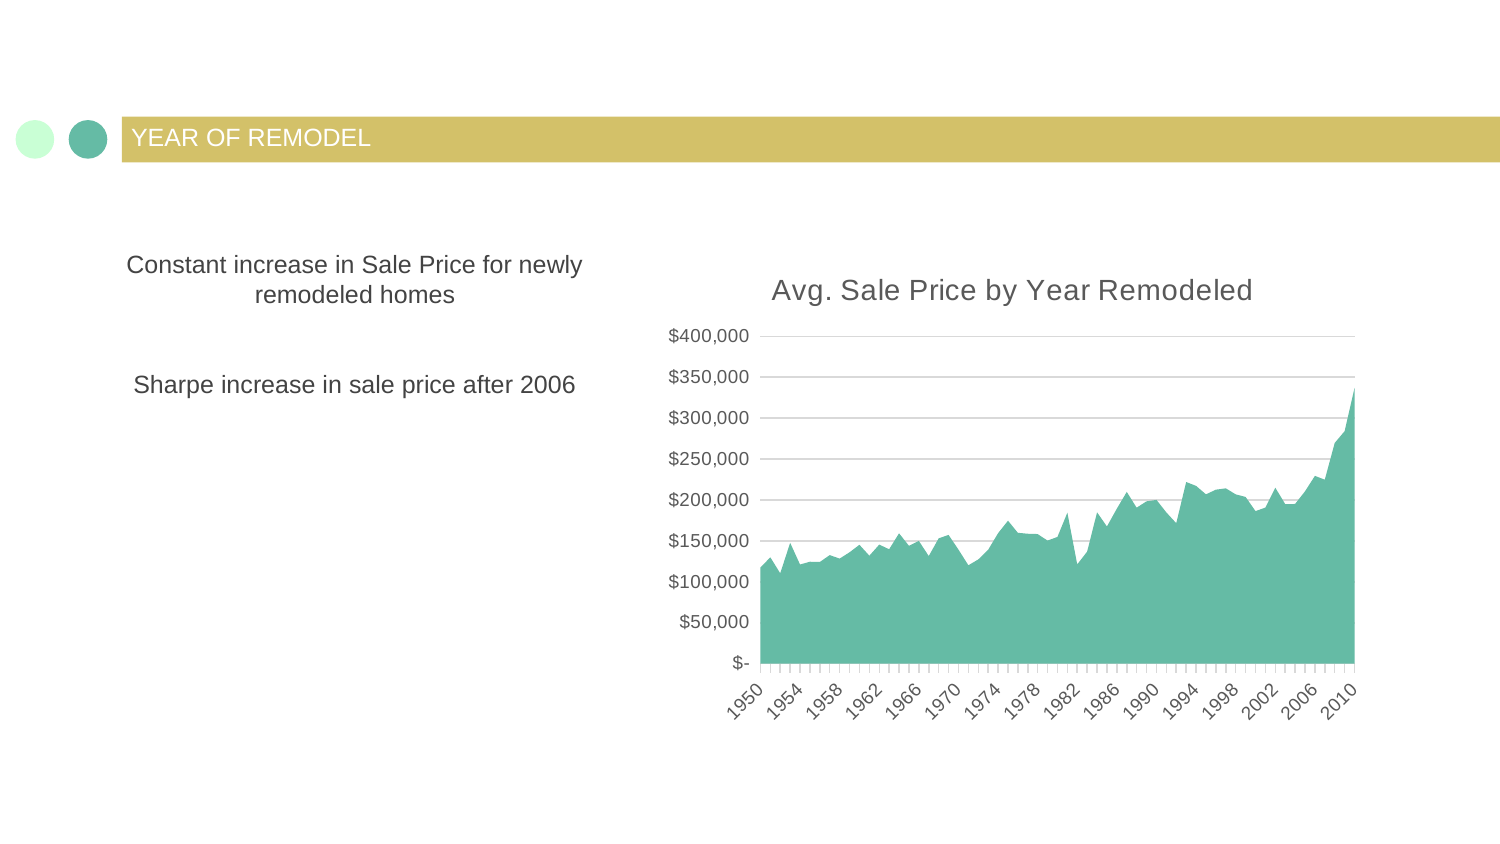

# YEAR OF REMODEL
Constant increase in Sale Price for newly remodeled homes

Sharpe increase in sale price after 2006

### Chart: Avg. Sale Price by Year Remodeled

| Category | Total |
|---|---|
| 1950 | 117463.05617977527 |
| 1951 | 129975.0 |
| 1952 | 110398.6 |
| 1953 | 147640.0 |
| 1954 | 121142.85714285714 |
| 1955 | 124511.11111111111 |
| 1956 | 124235.0 |
| 1957 | 132656.44444444444 |
| 1958 | 128386.66666666667 |
| 1959 | 136054.55555555556 |
| 1960 | 145212.5 |
| 1961 | 131881.25 |
| 1962 | 145471.42857142858 |
| 1963 | 139765.38461538462 |
| 1964 | 159218.18181818182 |
| 1965 | 143951.73684210525 |
| 1966 | 149914.66666666666 |
| 1967 | 131458.33333333334 |
| 1968 | 153095.88235294117 |
| 1969 | 157297.07142857142 |
| 1970 | 139367.3076923077 |
| 1971 | 120230.55555555556 |
| 1972 | 127330.0 |
| 1973 | 139081.81818181818 |
| 1974 | 159357.14285714287 |
| 1975 | 174652.4 |
| 1976 | 159868.5 |
| 1977 | 158702.0 |
| 1978 | 158362.5 |
| 1979 | 150357.2 |
| 1980 | 154812.5 |
| 1981 | 184425.0 |
| 1982 | 121271.42857142857 |
| 1983 | 136880.0 |
| 1984 | 184928.57142857142 |
| 1985 | 167611.11111111112 |
| 1986 | 189400.0 |
| 1987 | 209790.0 |
| 1988 | 190533.33333333334 |
| 1989 | 198318.18181818182 |
| 1990 | 200042.0 |
| 1991 | 184714.2857142857 |
| 1992 | 171611.76470588235 |
| 1993 | 221994.94736842104 |
| 1994 | 217231.81818181818 |
| 1995 | 206832.25806451612 |
| 1996 | 212588.19444444444 |
| 1997 | 214251.6 |
| 1998 | 206865.27777777778 |
| 1999 | 203667.26666666666 |
| 2000 | 186388.27272727274 |
| 2001 | 190666.66666666666 |
| 2002 | 215085.41666666666 |
| 2003 | 194896.86274509804 |
| 2004 | 195123.2258064516 |
| 2005 | 210542.9315068493 |
| 2006 | 229471.13402061857 |
| 2007 | 224807.25 |
| 2008 | 269709.1 |
| 2009 | 284085.39130434784 |
| 2010 | 336963.5 |